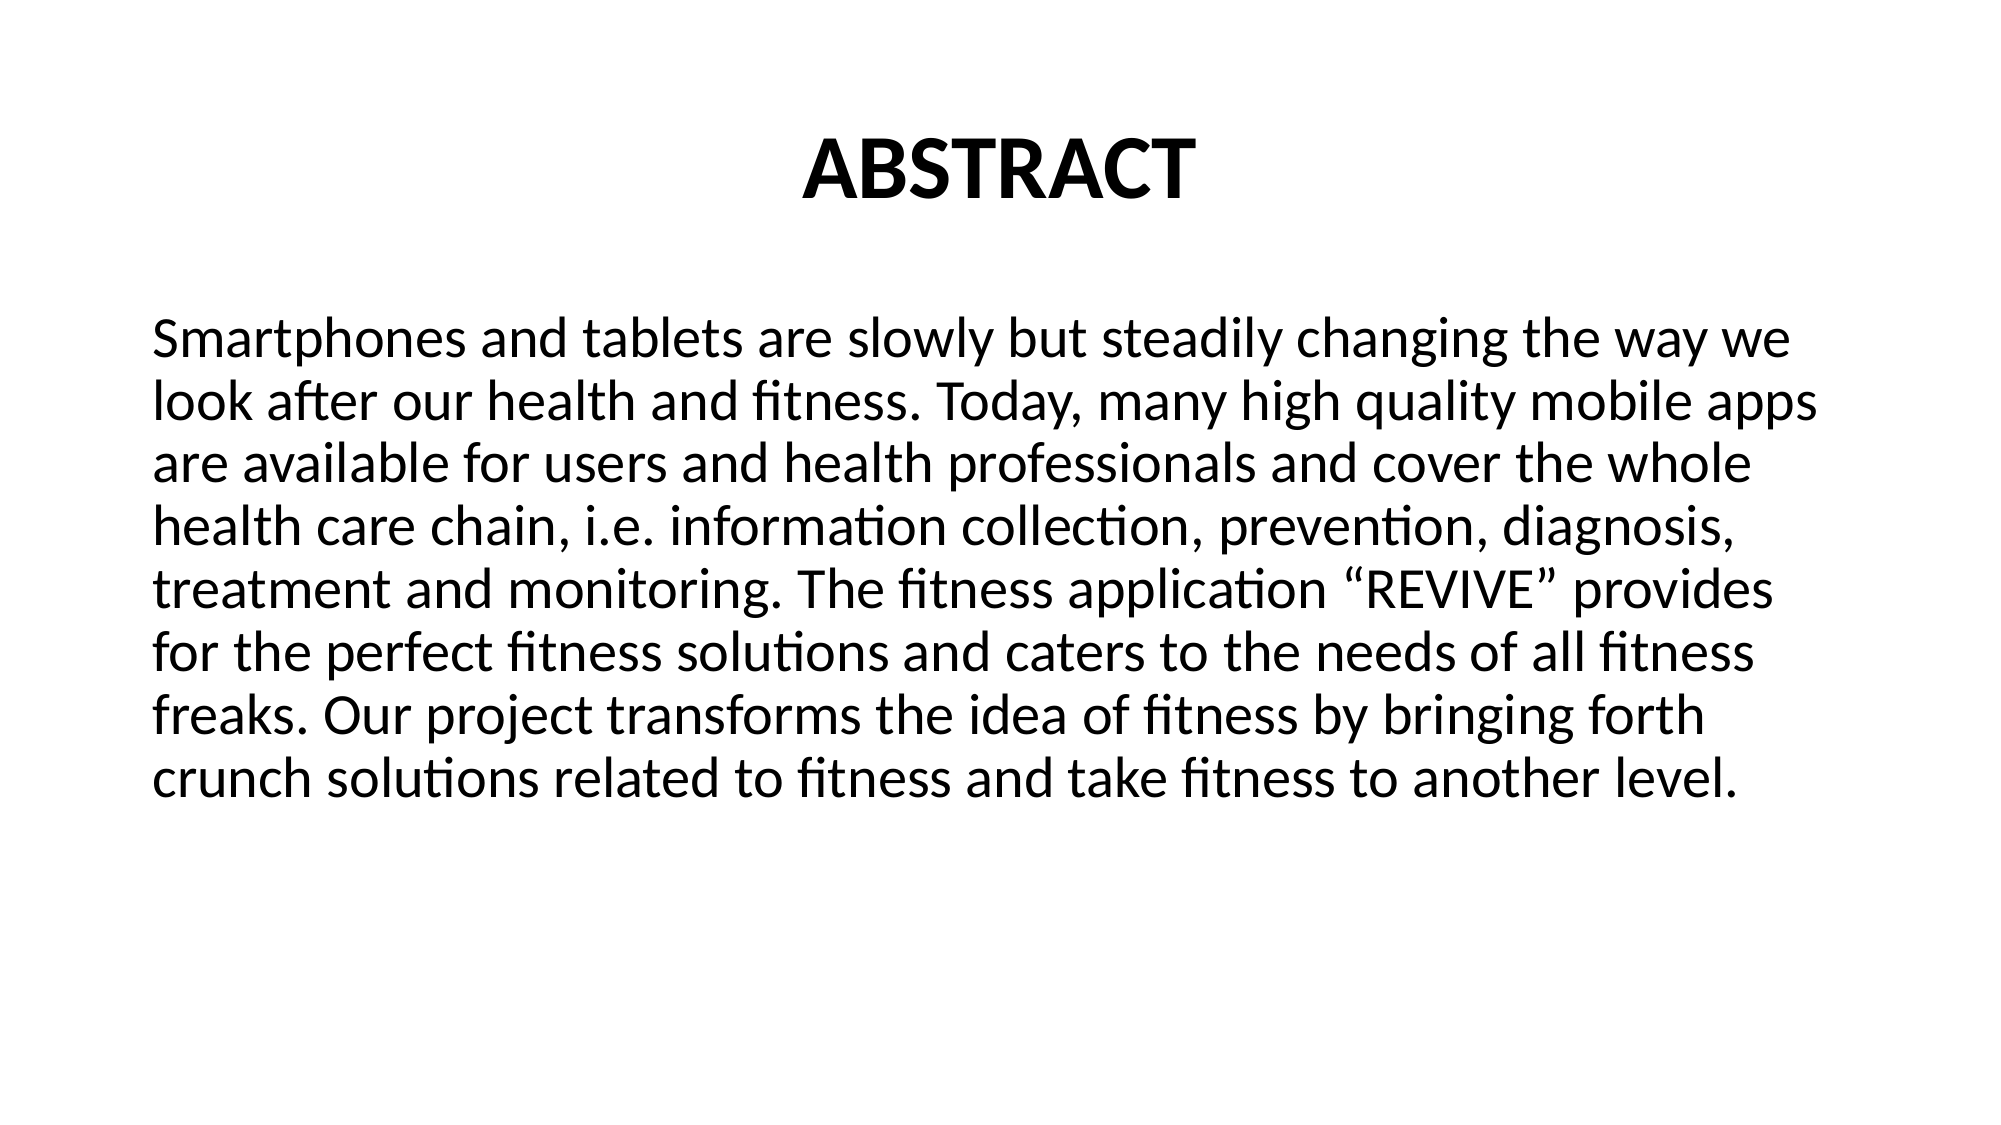

# ABSTRACT
Smartphones and tablets are slowly but steadily changing the way we look after our health and fitness. Today, many high quality mobile apps are available for users and health professionals and cover the whole health care chain, i.e. information collection, prevention, diagnosis, treatment and monitoring. The fitness application “REVIVE” provides for the perfect fitness solutions and caters to the needs of all fitness freaks. Our project transforms the idea of fitness by bringing forth crunch solutions related to fitness and take fitness to another level.